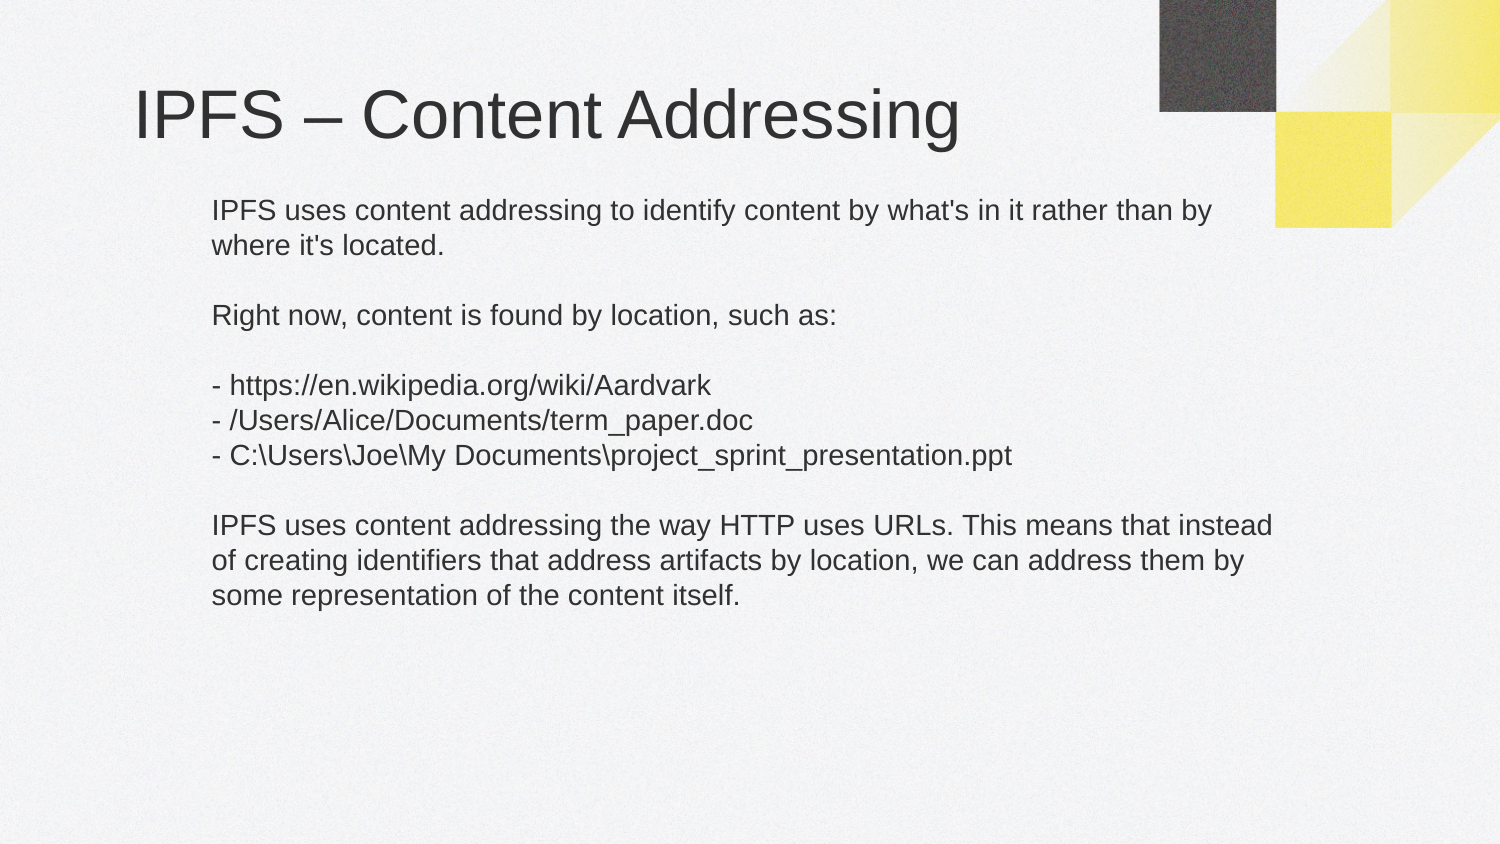

# IPFS – Content Addressing
IPFS uses content addressing to identify content by what's in it rather than by where it's located.

Right now, content is found by location, such as:

- https://en.wikipedia.org/wiki/Aardvark
- /Users/Alice/Documents/term_paper.doc
- C:\Users\Joe\My Documents\project_sprint_presentation.ppt

IPFS uses content addressing the way HTTP uses URLs. This means that instead of creating identifiers that address artifacts by location, we can address them by some representation of the content itself.